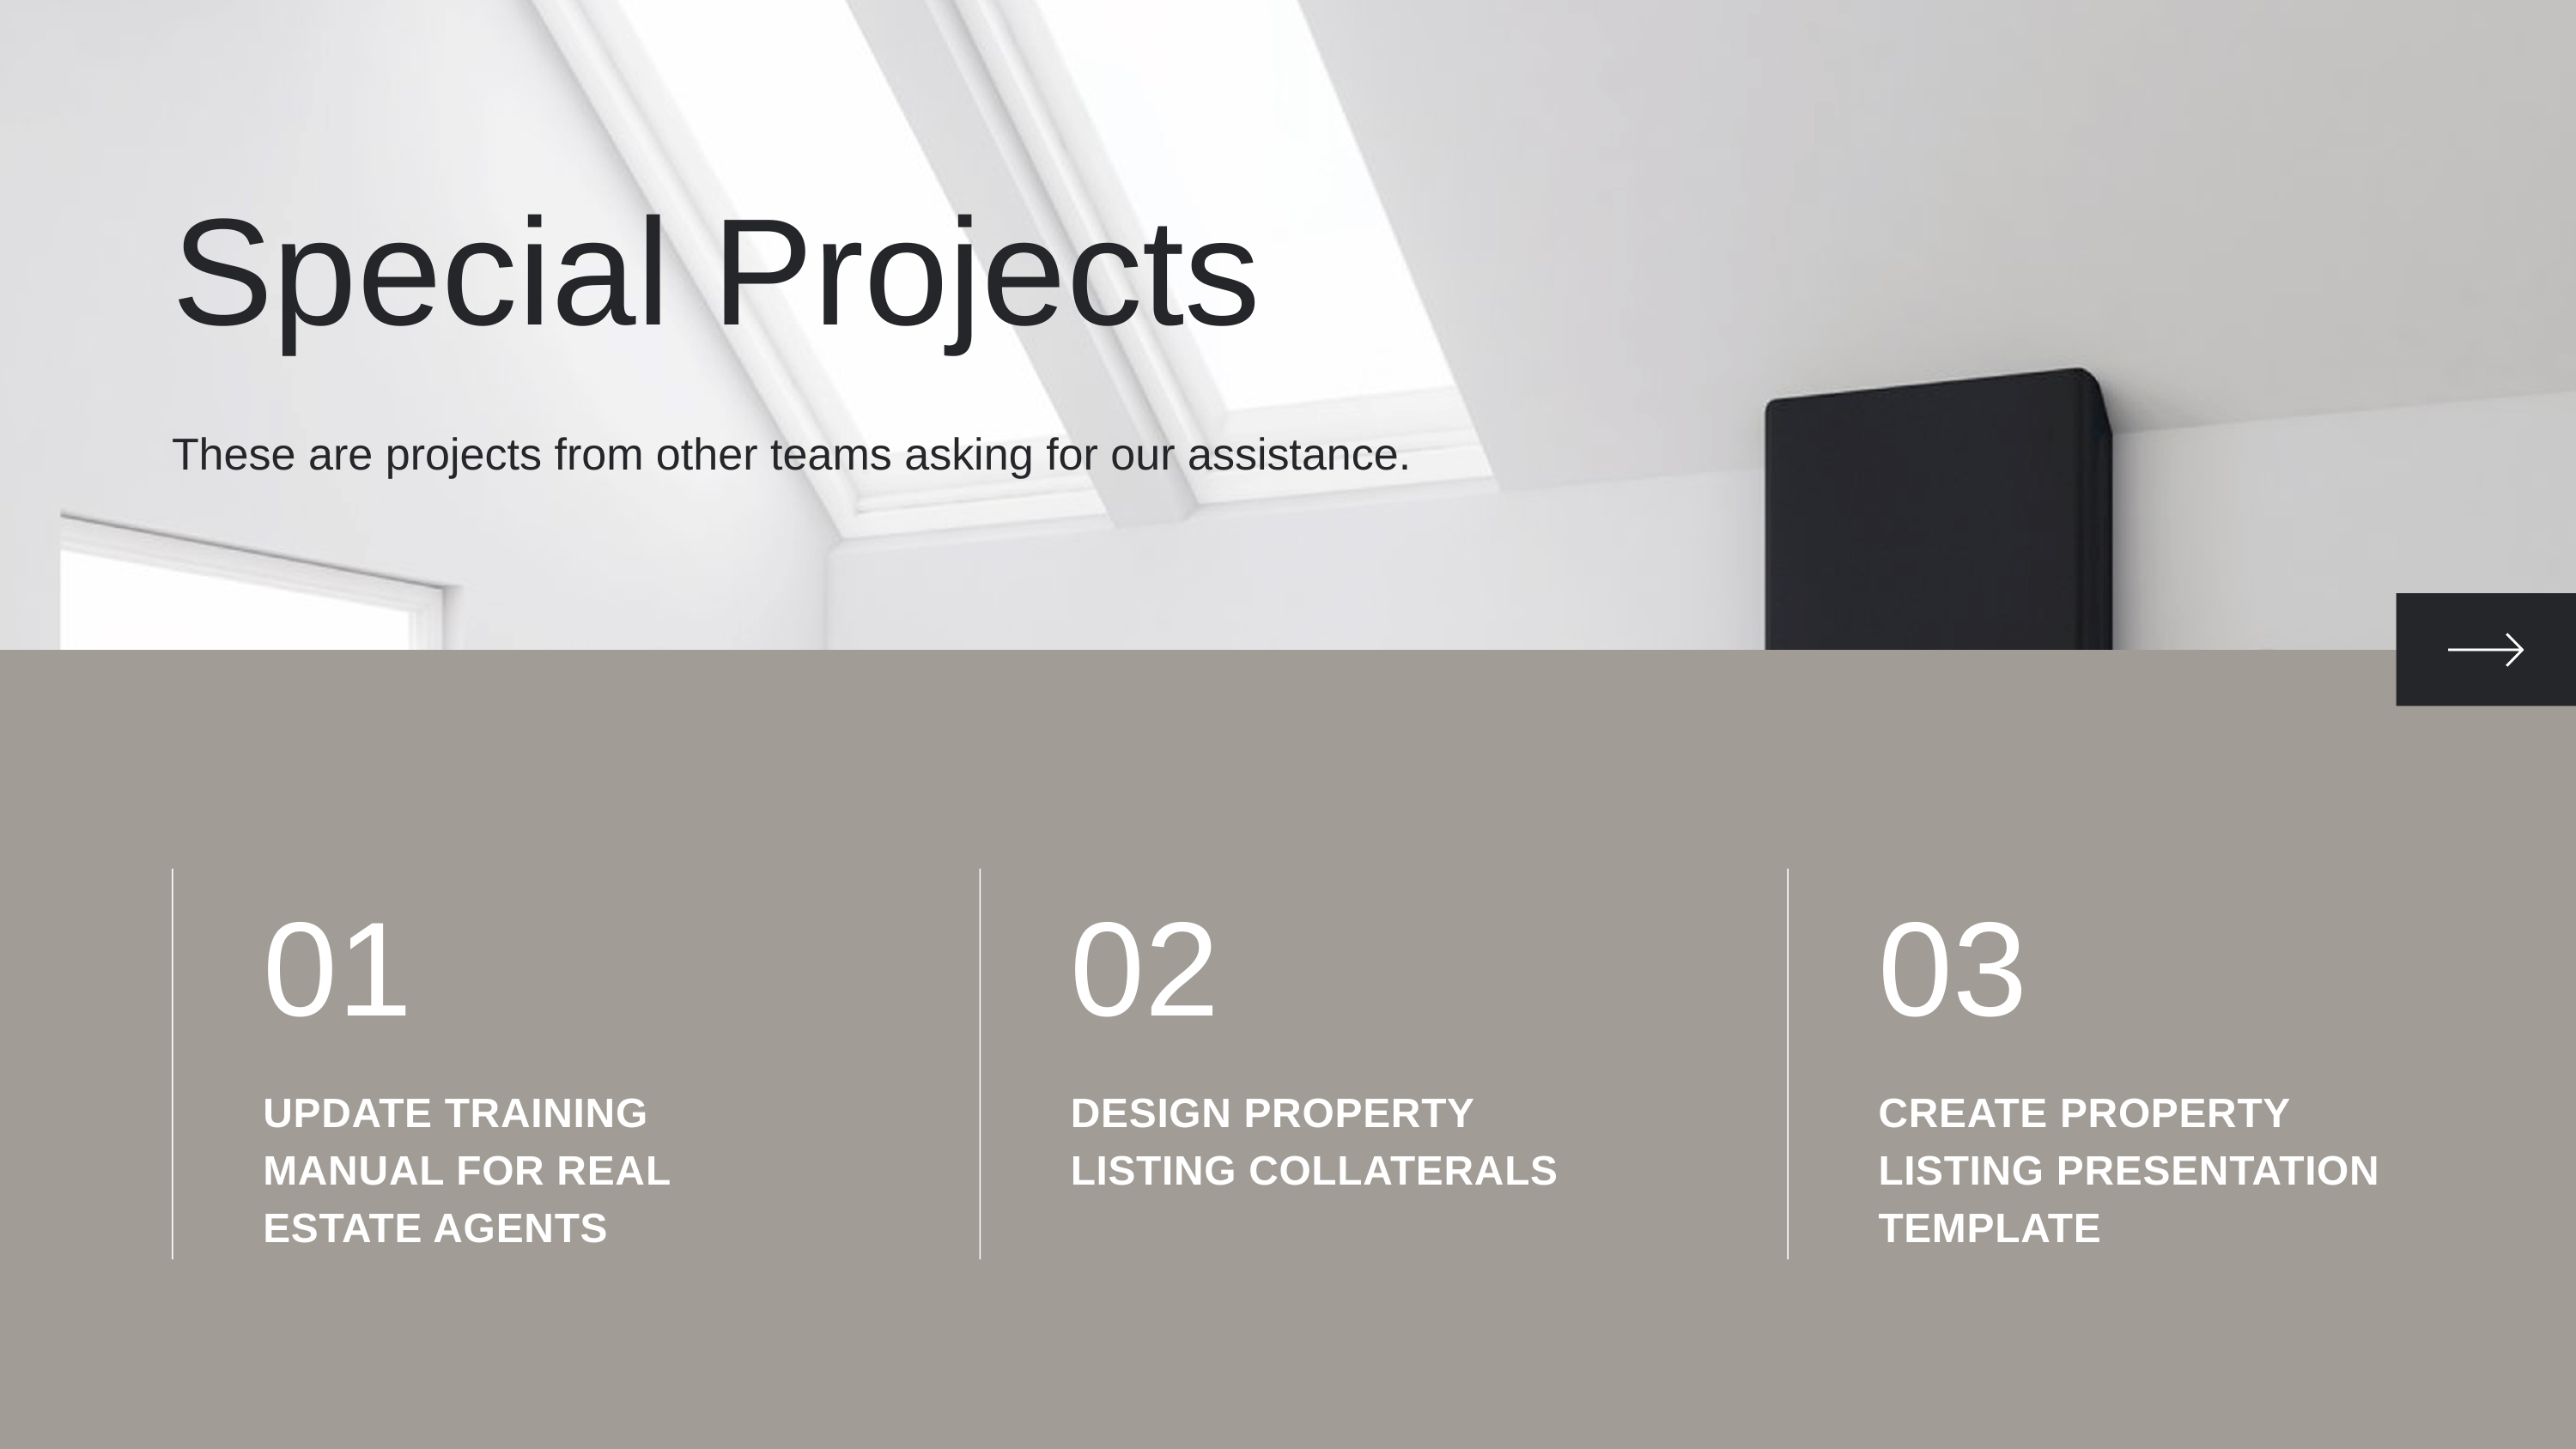

Special Projects
These are projects from other teams asking for our assistance.

01
UPDATE TRAINING MANUAL FOR REAL ESTATE AGENTS
02
DESIGN PROPERTY LISTING COLLATERALS
03
CREATE PROPERTY LISTING PRESENTATION TEMPLATE